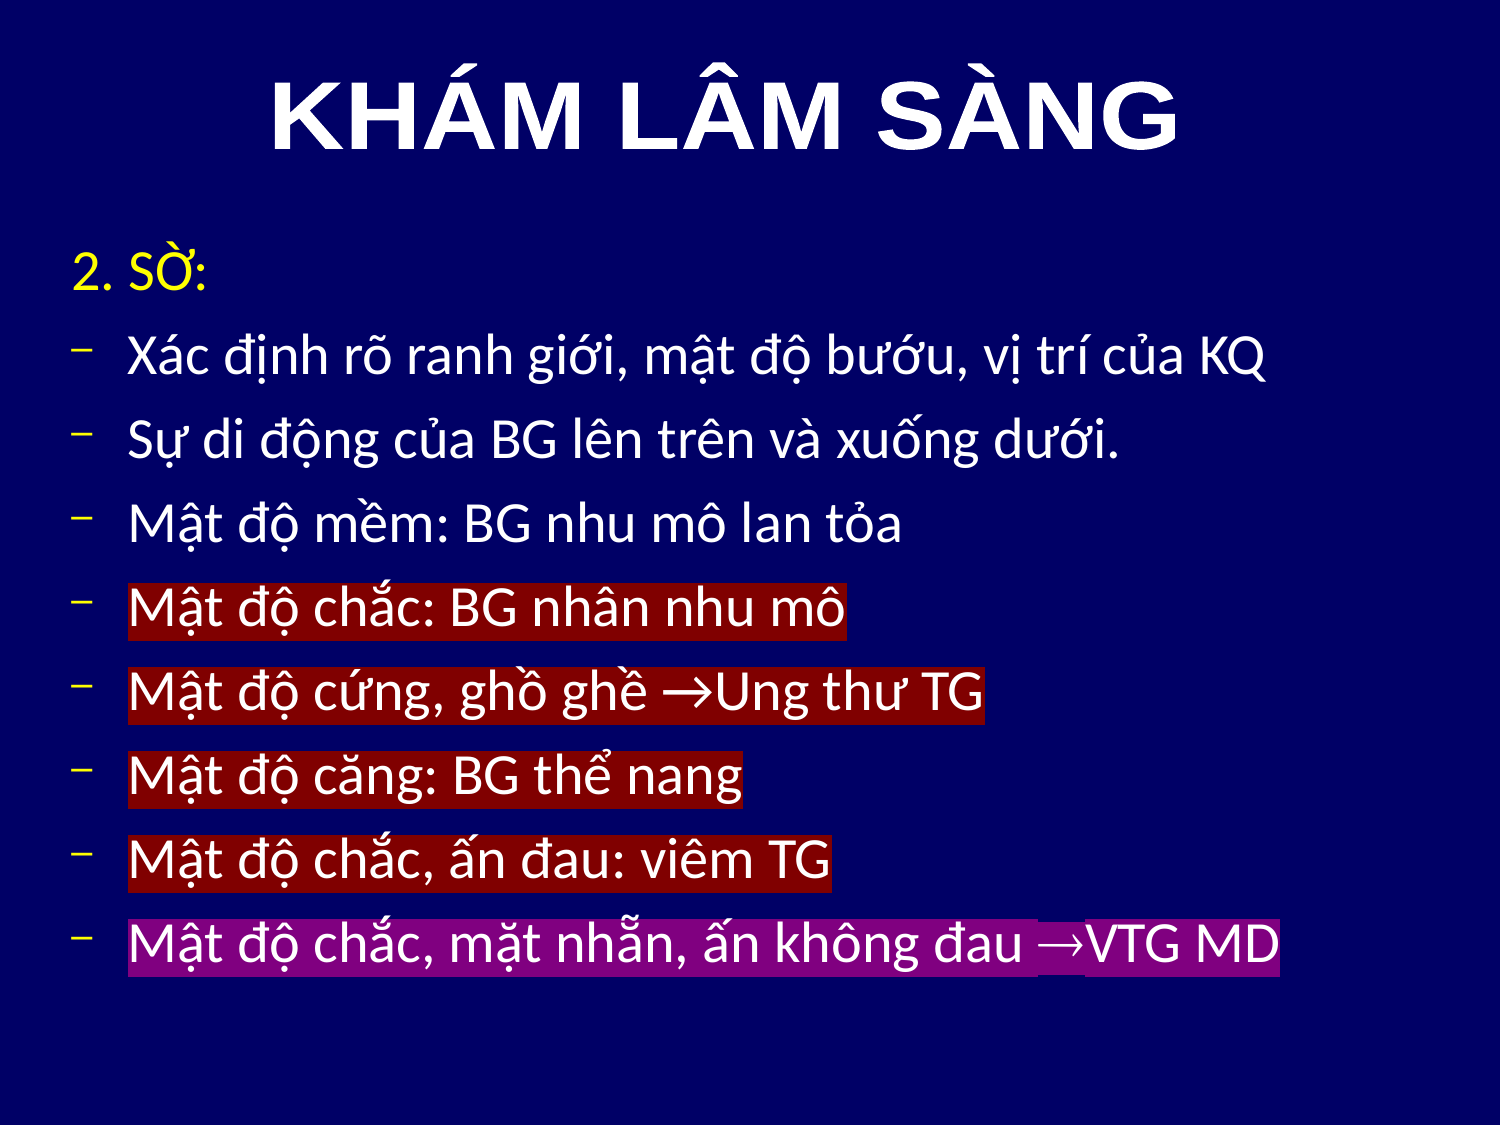

KHÁM LÂM SÀNG
2. SỜ:
Xác định rõ ranh giới, mật độ bướu, vị trí của KQ
Sự di động của BG lên trên và xuống dưới.
Mật độ mềm: BG nhu mô lan tỏa
Mật độ chắc: BG nhân nhu mô
Mật độ cứng, ghồ ghề →Ung thư TG
Mật độ căng: BG thể nang
Mật độ chắc, ấn đau: viêm TG
Mật độ chắc, mặt nhẵn, ấn không đau →VTG MD